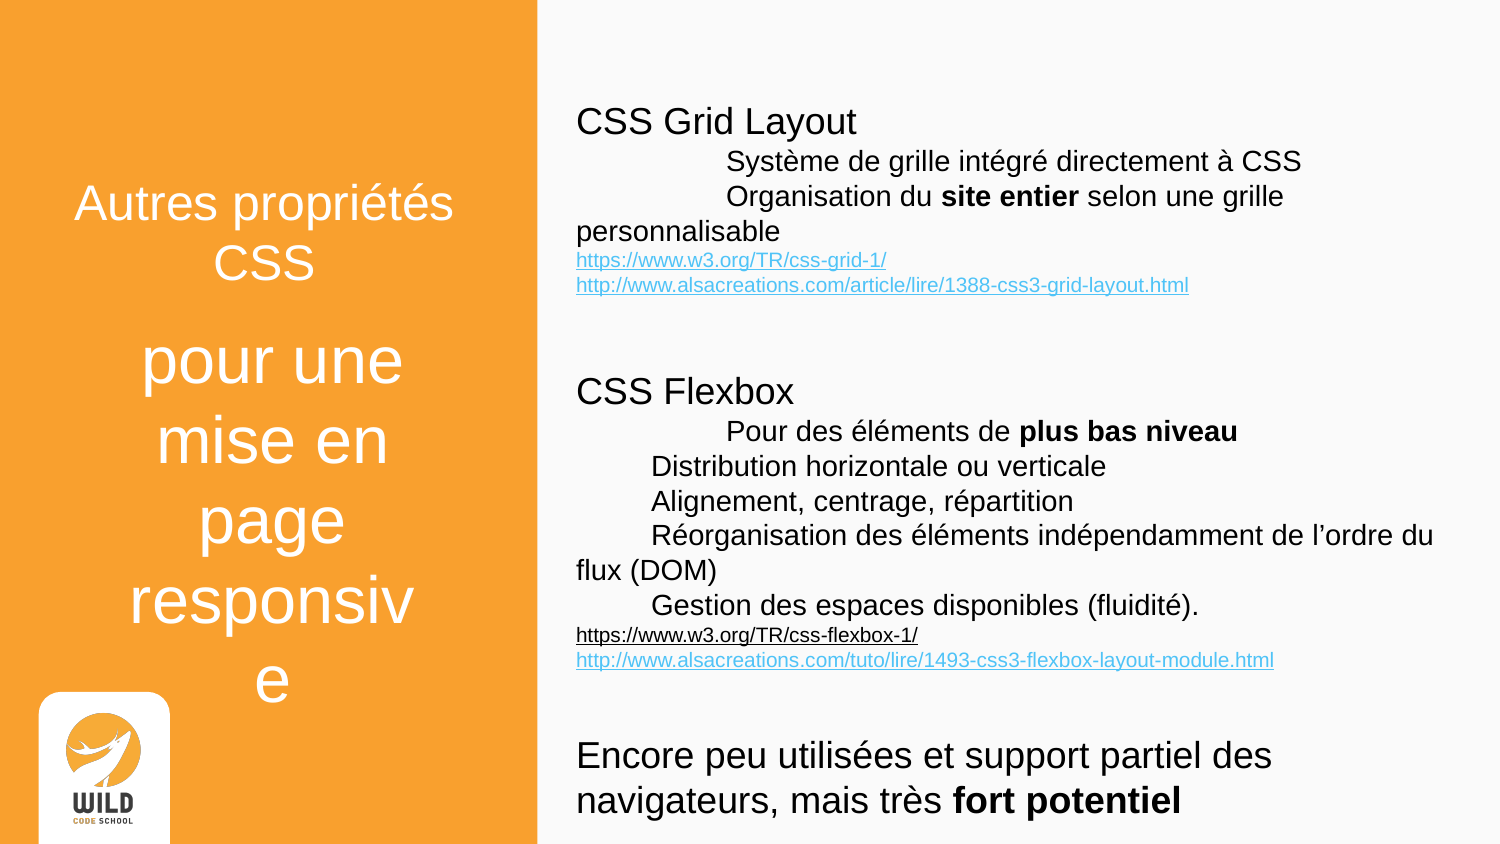

# Autres propriétés CSS
CSS Grid Layout
	Système de grille intégré directement à CSS
	Organisation du site entier selon une grille personnalisable
https://www.w3.org/TR/css-grid-1/
http://www.alsacreations.com/article/lire/1388-css3-grid-layout.html

CSS Flexbox
	Pour des éléments de plus bas niveau
Distribution horizontale ou verticale
Alignement, centrage, répartition
Réorganisation des éléments indépendamment de l’ordre du flux (DOM)
Gestion des espaces disponibles (fluidité).
https://www.w3.org/TR/css-flexbox-1/
http://www.alsacreations.com/tuto/lire/1493-css3-flexbox-layout-module.html

Encore peu utilisées et support partiel des navigateurs, mais très fort potentiel

pour une mise en page responsive